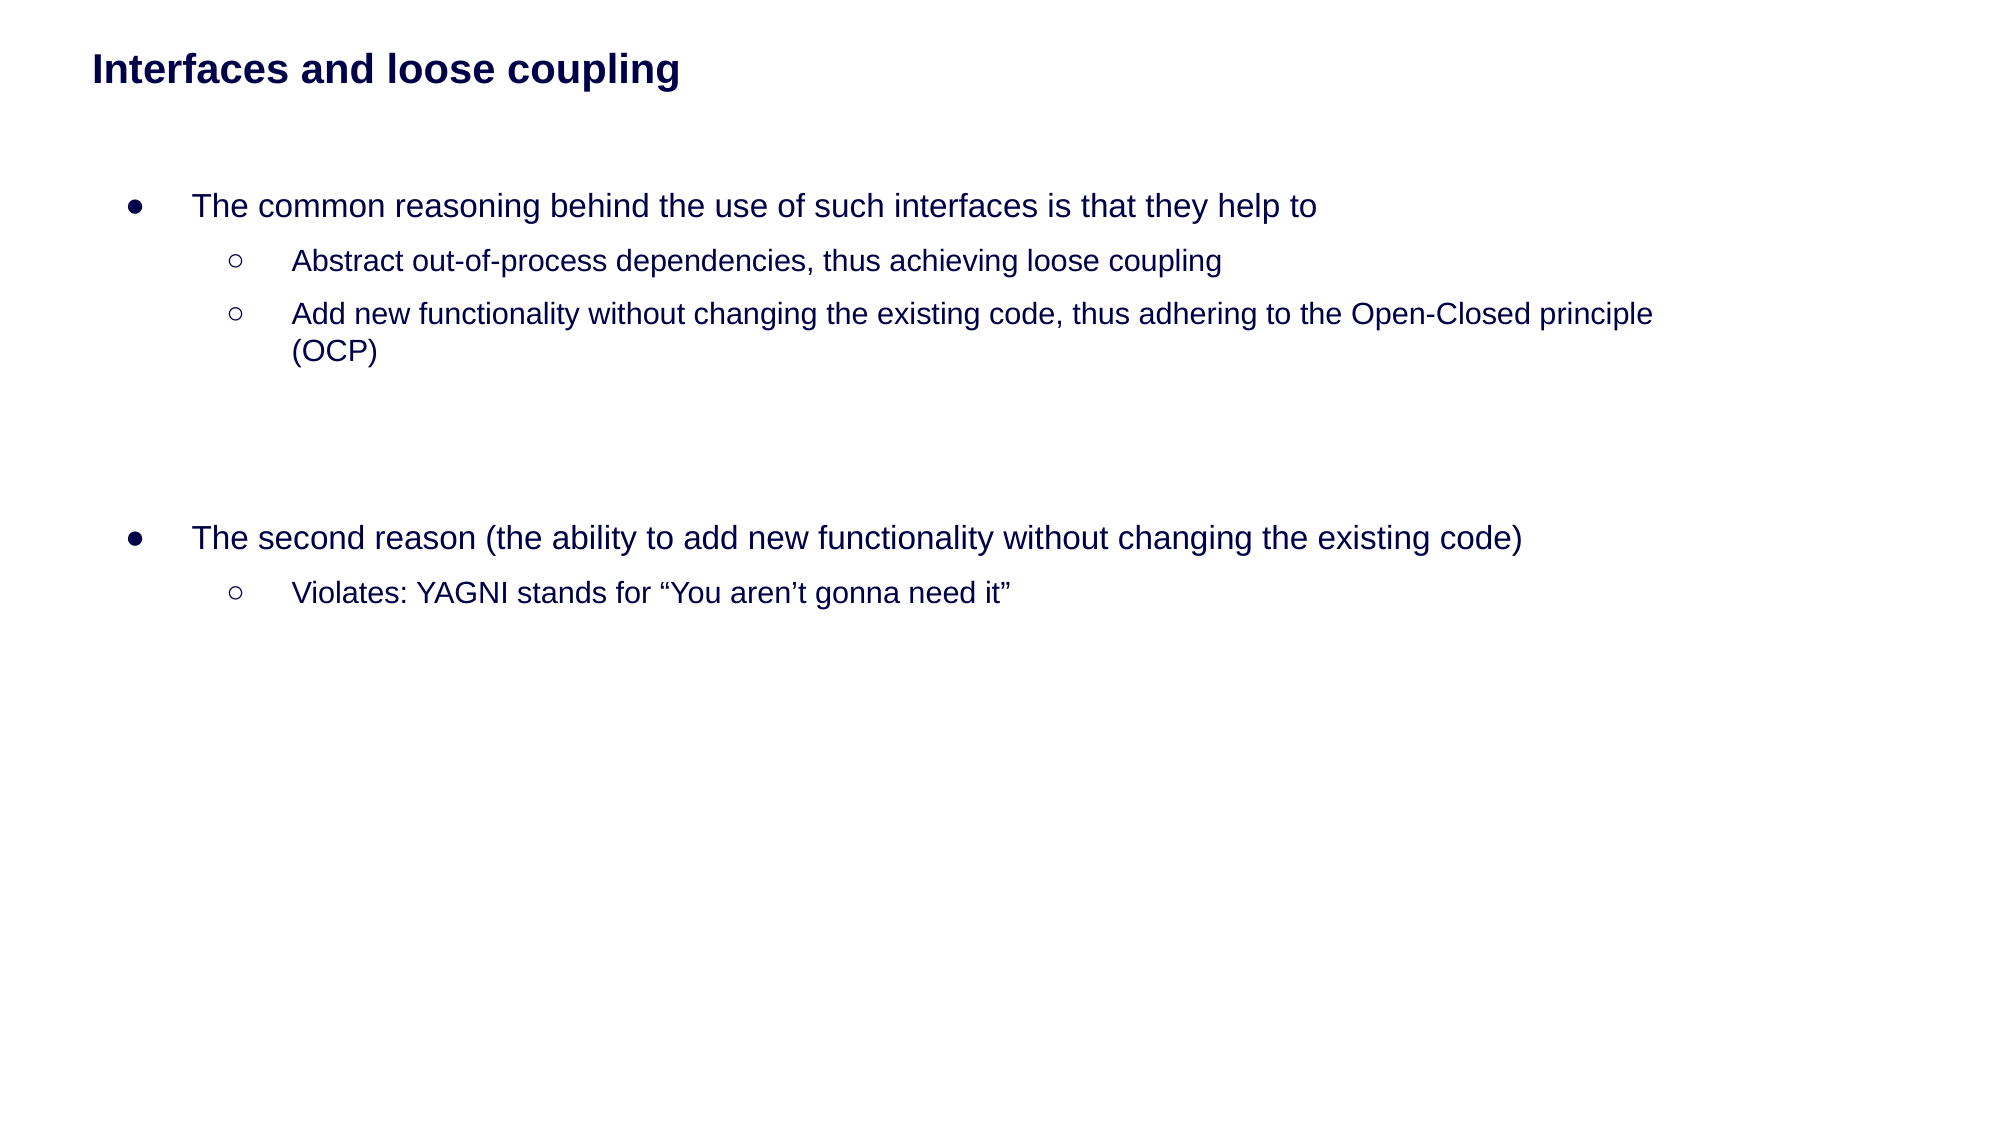

# Interfaces and loose coupling

The common reasoning behind the use of such interfaces is that they help to
Abstract out-of-process dependencies, thus achieving loose coupling
Add new functionality without changing the existing code, thus adhering to the Open-Closed principle (OCP)

The second reason (the ability to add new functionality without changing the existing code)
Violates: YAGNI stands for “You aren’t gonna need it”